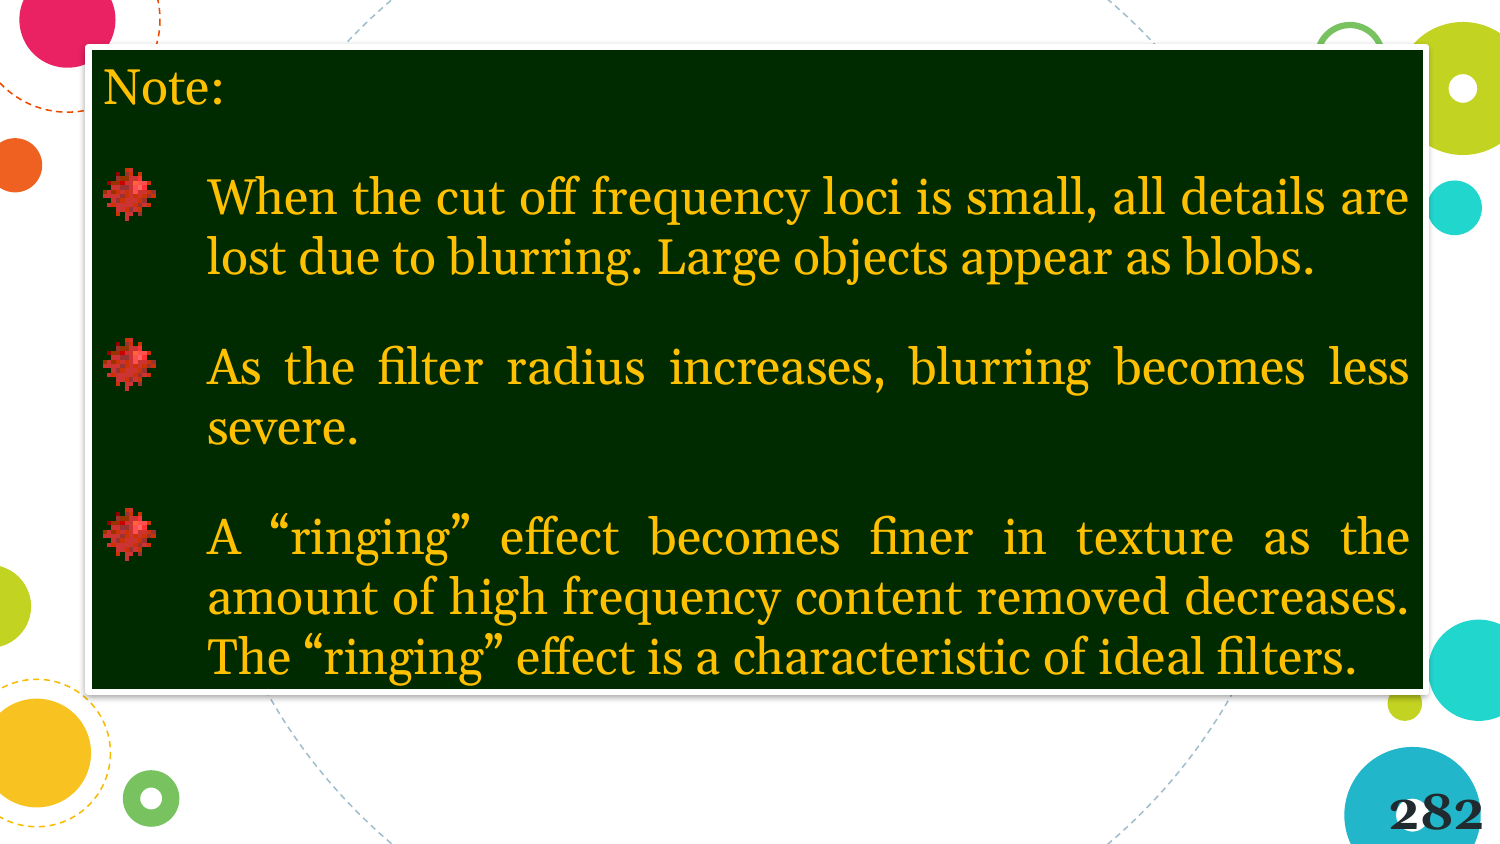

Note:
When the cut off frequency loci is small, all details are lost due to blurring. Large objects appear as blobs.
As the filter radius increases, blurring becomes less severe.
A “ringing” effect becomes finer in texture as the amount of high frequency content removed decreases. The “ringing” effect is a characteristic of ideal filters.
282